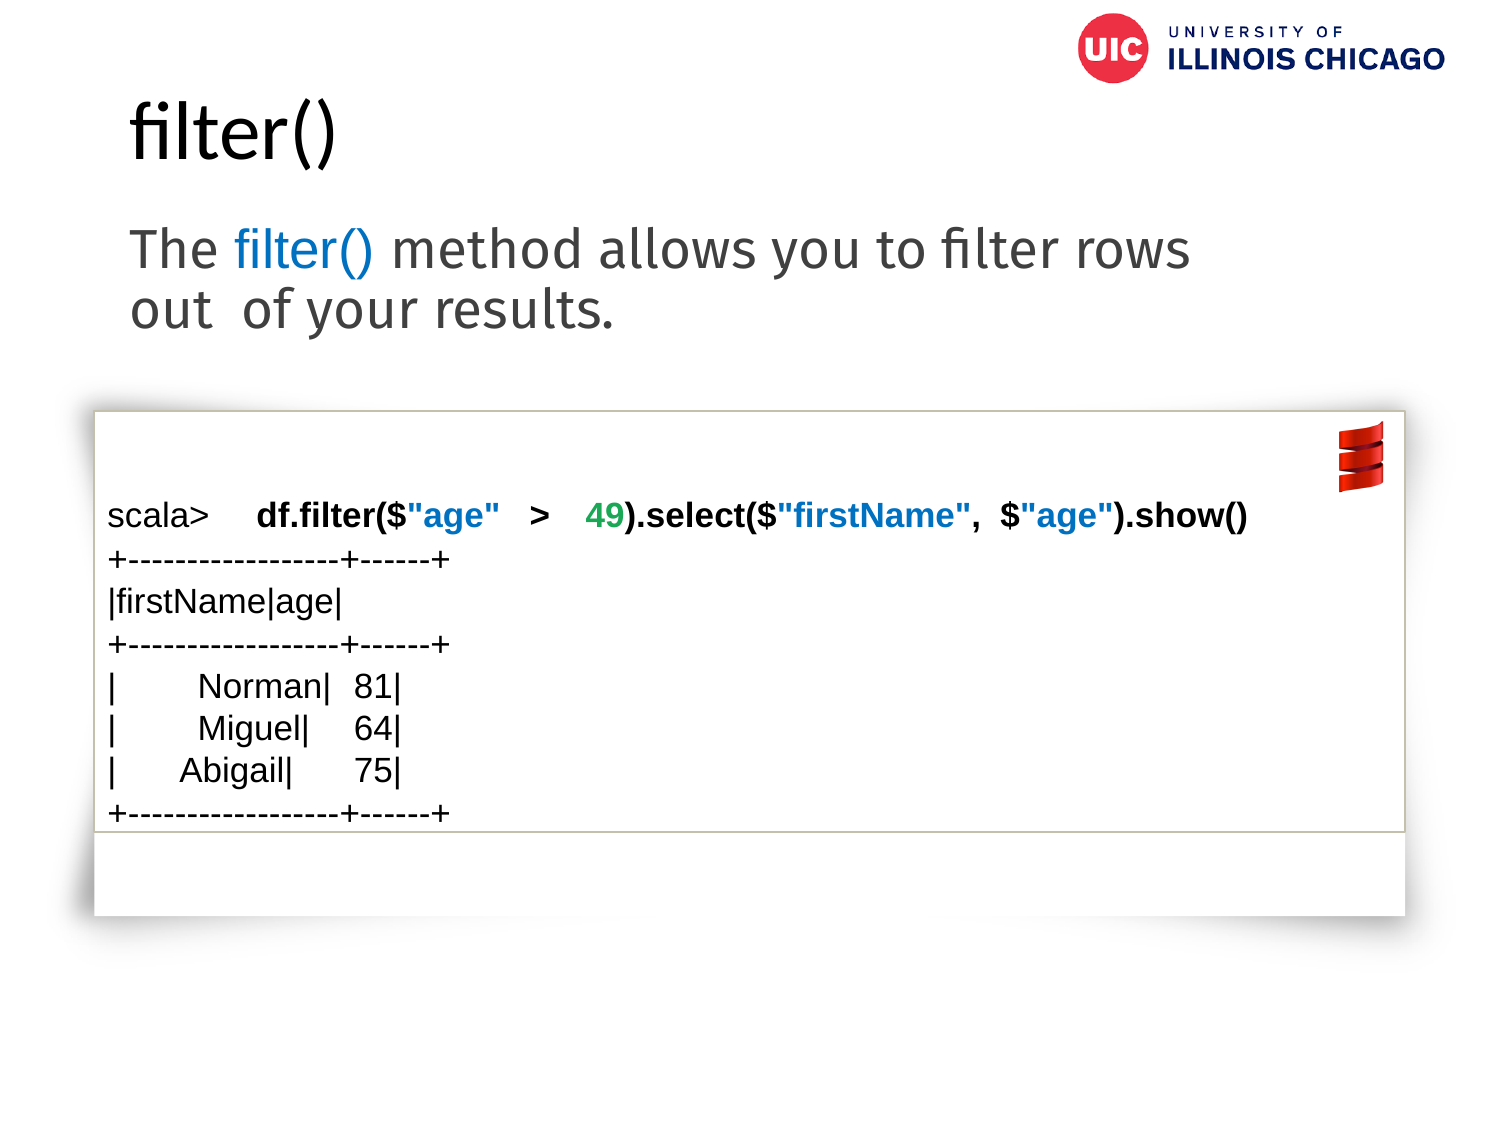

# filter()
The filter() method allows you to filter rows out  of your results.

scala>	df.filter($"age"   >	49).select($"firstName",  $"age").show()
+-­‐-­‐-­‐-­‐-­‐-­‐-­‐-­‐-­‐+-­‐-­‐-­‐+
|firstName|age|
+-­‐-­‐-­‐-­‐-­‐-­‐-­‐-­‐-­‐+-­‐-­‐-­‐+
|	Norman|	81|
|	Miguel|	64|
|	Abigail|	75|
+-­‐-­‐-­‐-­‐-­‐-­‐-­‐-­‐-­‐+-­‐-­‐-­‐+

66